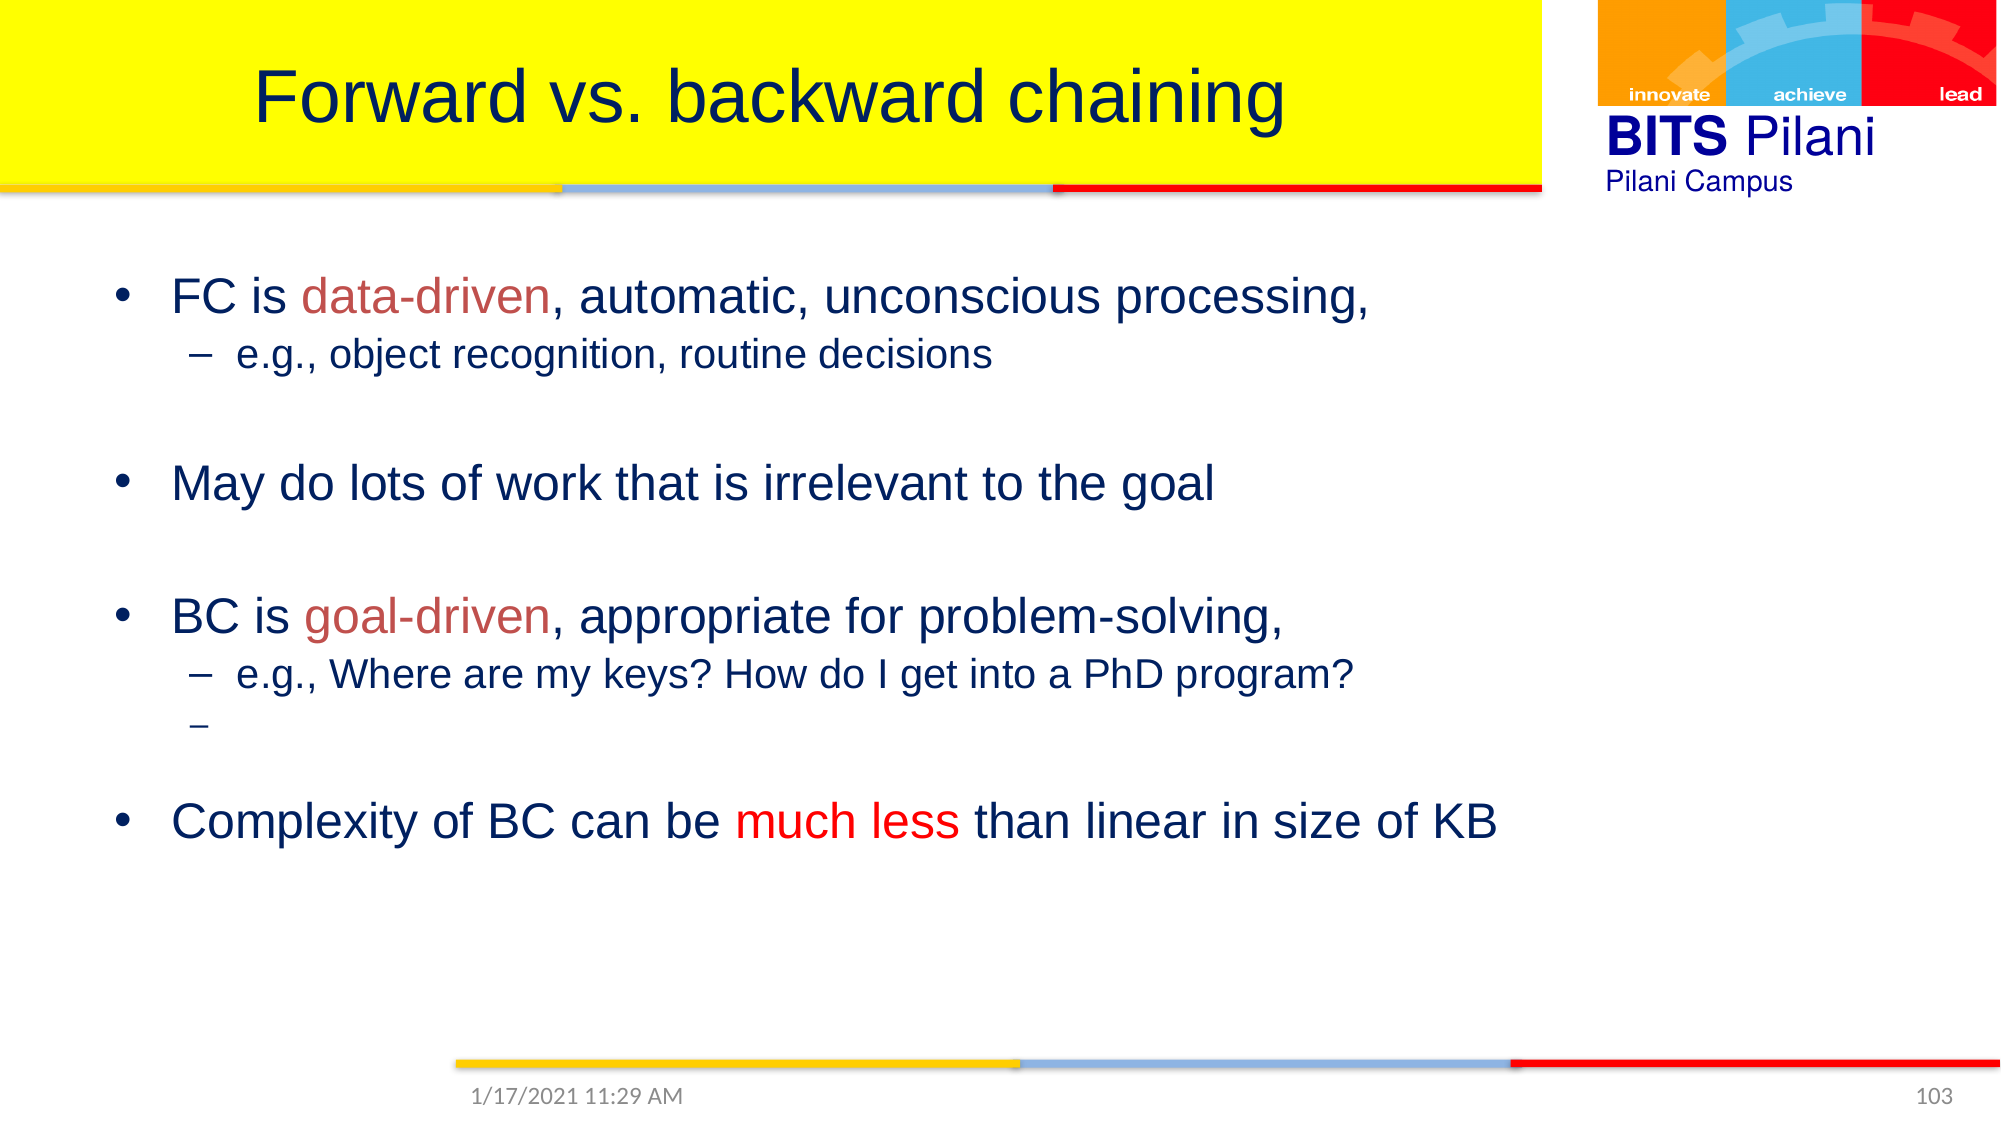

# Forward vs. backward chaining
FC is data-driven, automatic, unconscious processing,
e.g., object recognition, routine decisions

May do lots of work that is irrelevant to the goal

BC is goal-driven, appropriate for problem-solving,
e.g., Where are my keys? How do I get into a PhD program?

Complexity of BC can be much less than linear in size of KB
1/17/2021 11:29 AM
103